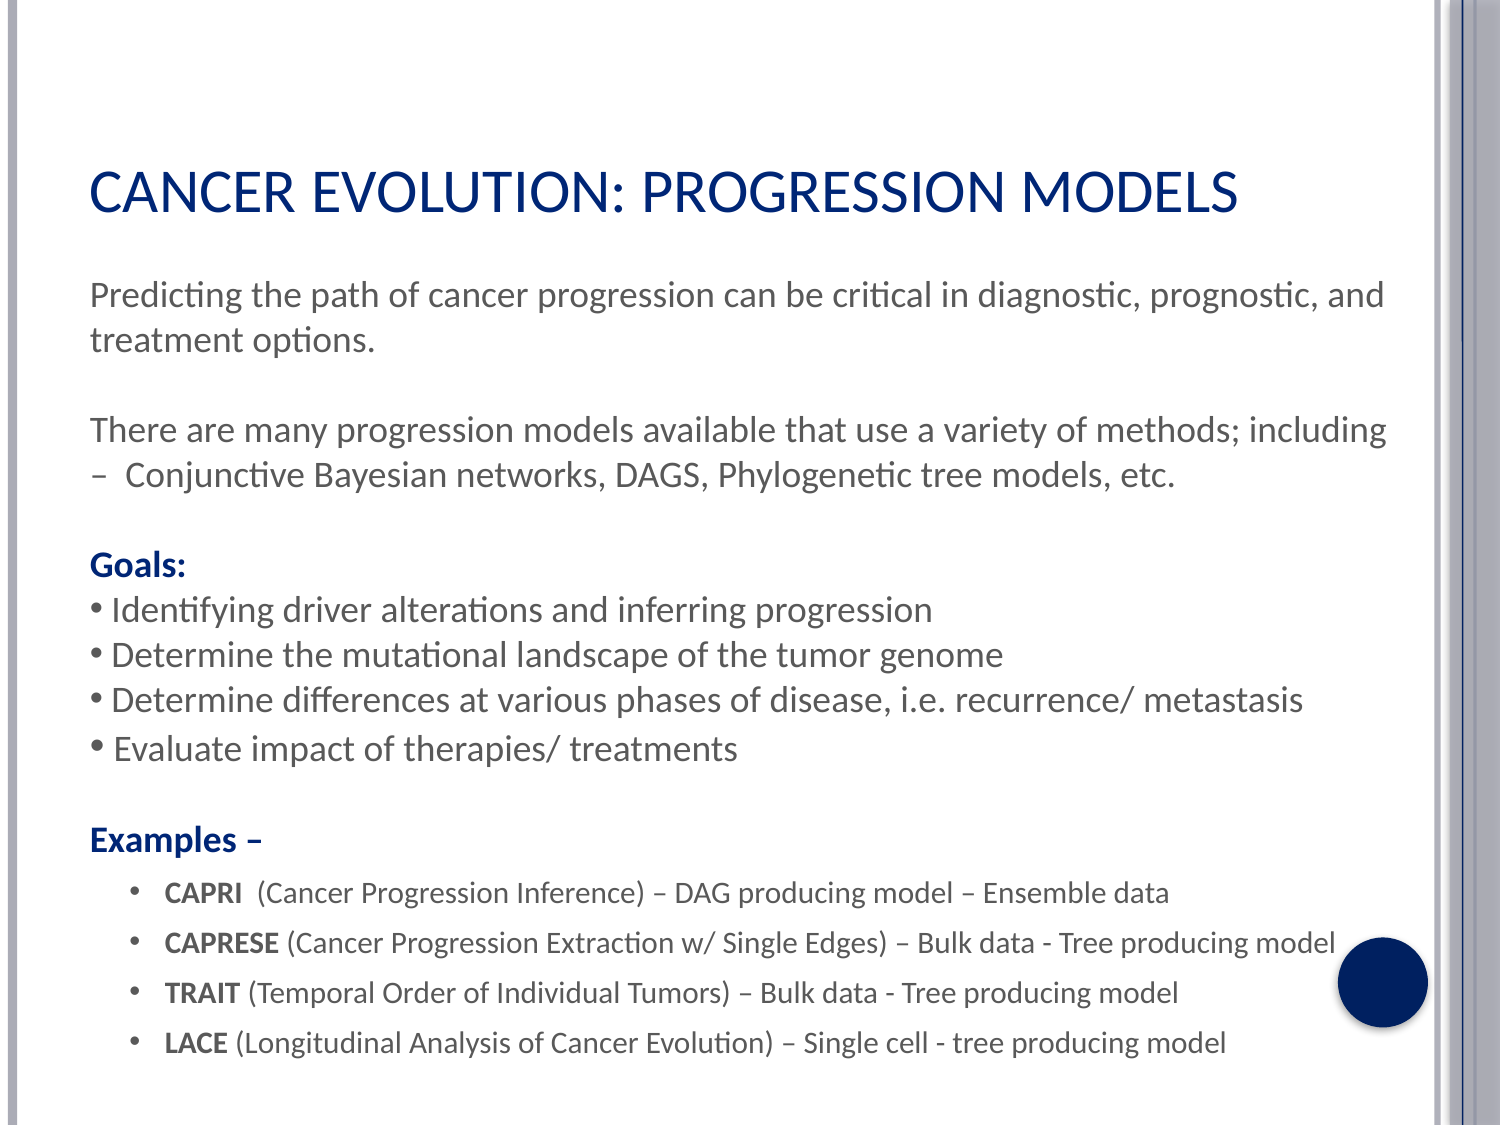

# Cancer Evolution: Progression Models
Predicting the path of cancer progression can be critical in diagnostic, prognostic, and treatment options.

There are many progression models available that use a variety of methods; including –  Conjunctive Bayesian networks, DAGS, Phylogenetic tree models, etc.

Goals:
 Identifying driver alterations and inferring progression
 Determine the mutational landscape of the tumor genome
 Determine differences at various phases of disease, i.e. recurrence/ metastasis
 Evaluate impact of therapies/ treatments

Examples –
CAPRI  (Cancer Progression Inference) – DAG producing model – Ensemble data
CAPRESE (Cancer Progression Extraction w/ Single Edges) – Bulk data - Tree producing model
TRAIT (Temporal Order of Individual Tumors) – Bulk data - Tree producing model
LACE (Longitudinal Analysis of Cancer Evolution) – Single cell - tree producing model